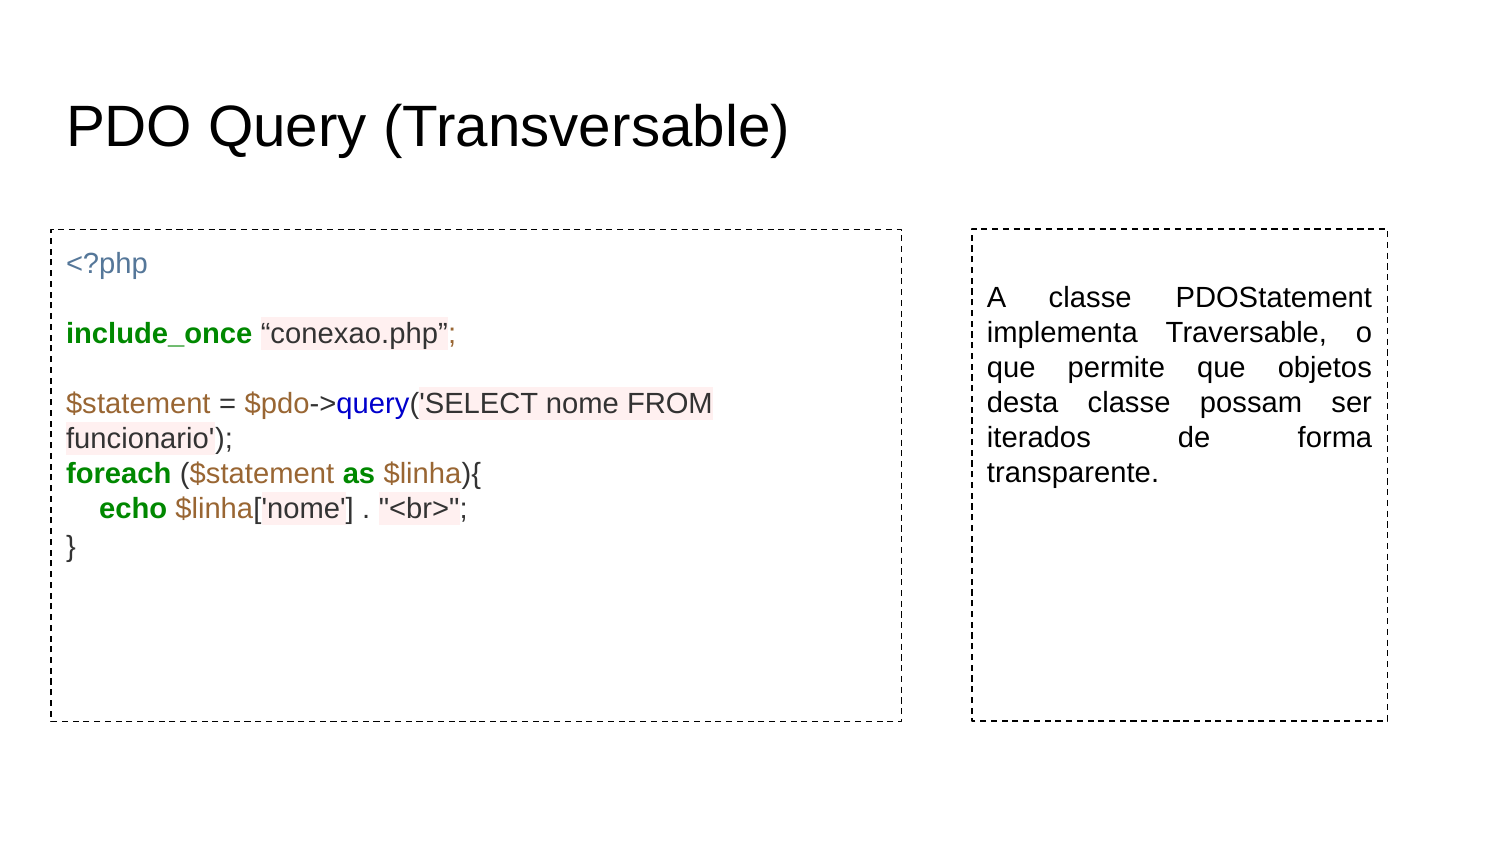

# PDO Query (Transversable)

A classe PDOStatement implementa Traversable, o que permite que objetos desta classe possam ser iterados de forma transparente.
<?php

include_once “conexao.php”;

$statement = $pdo->query('SELECT nome FROM funcionario');
foreach ($statement as $linha){
    echo $linha['nome'] . "<br>";
}